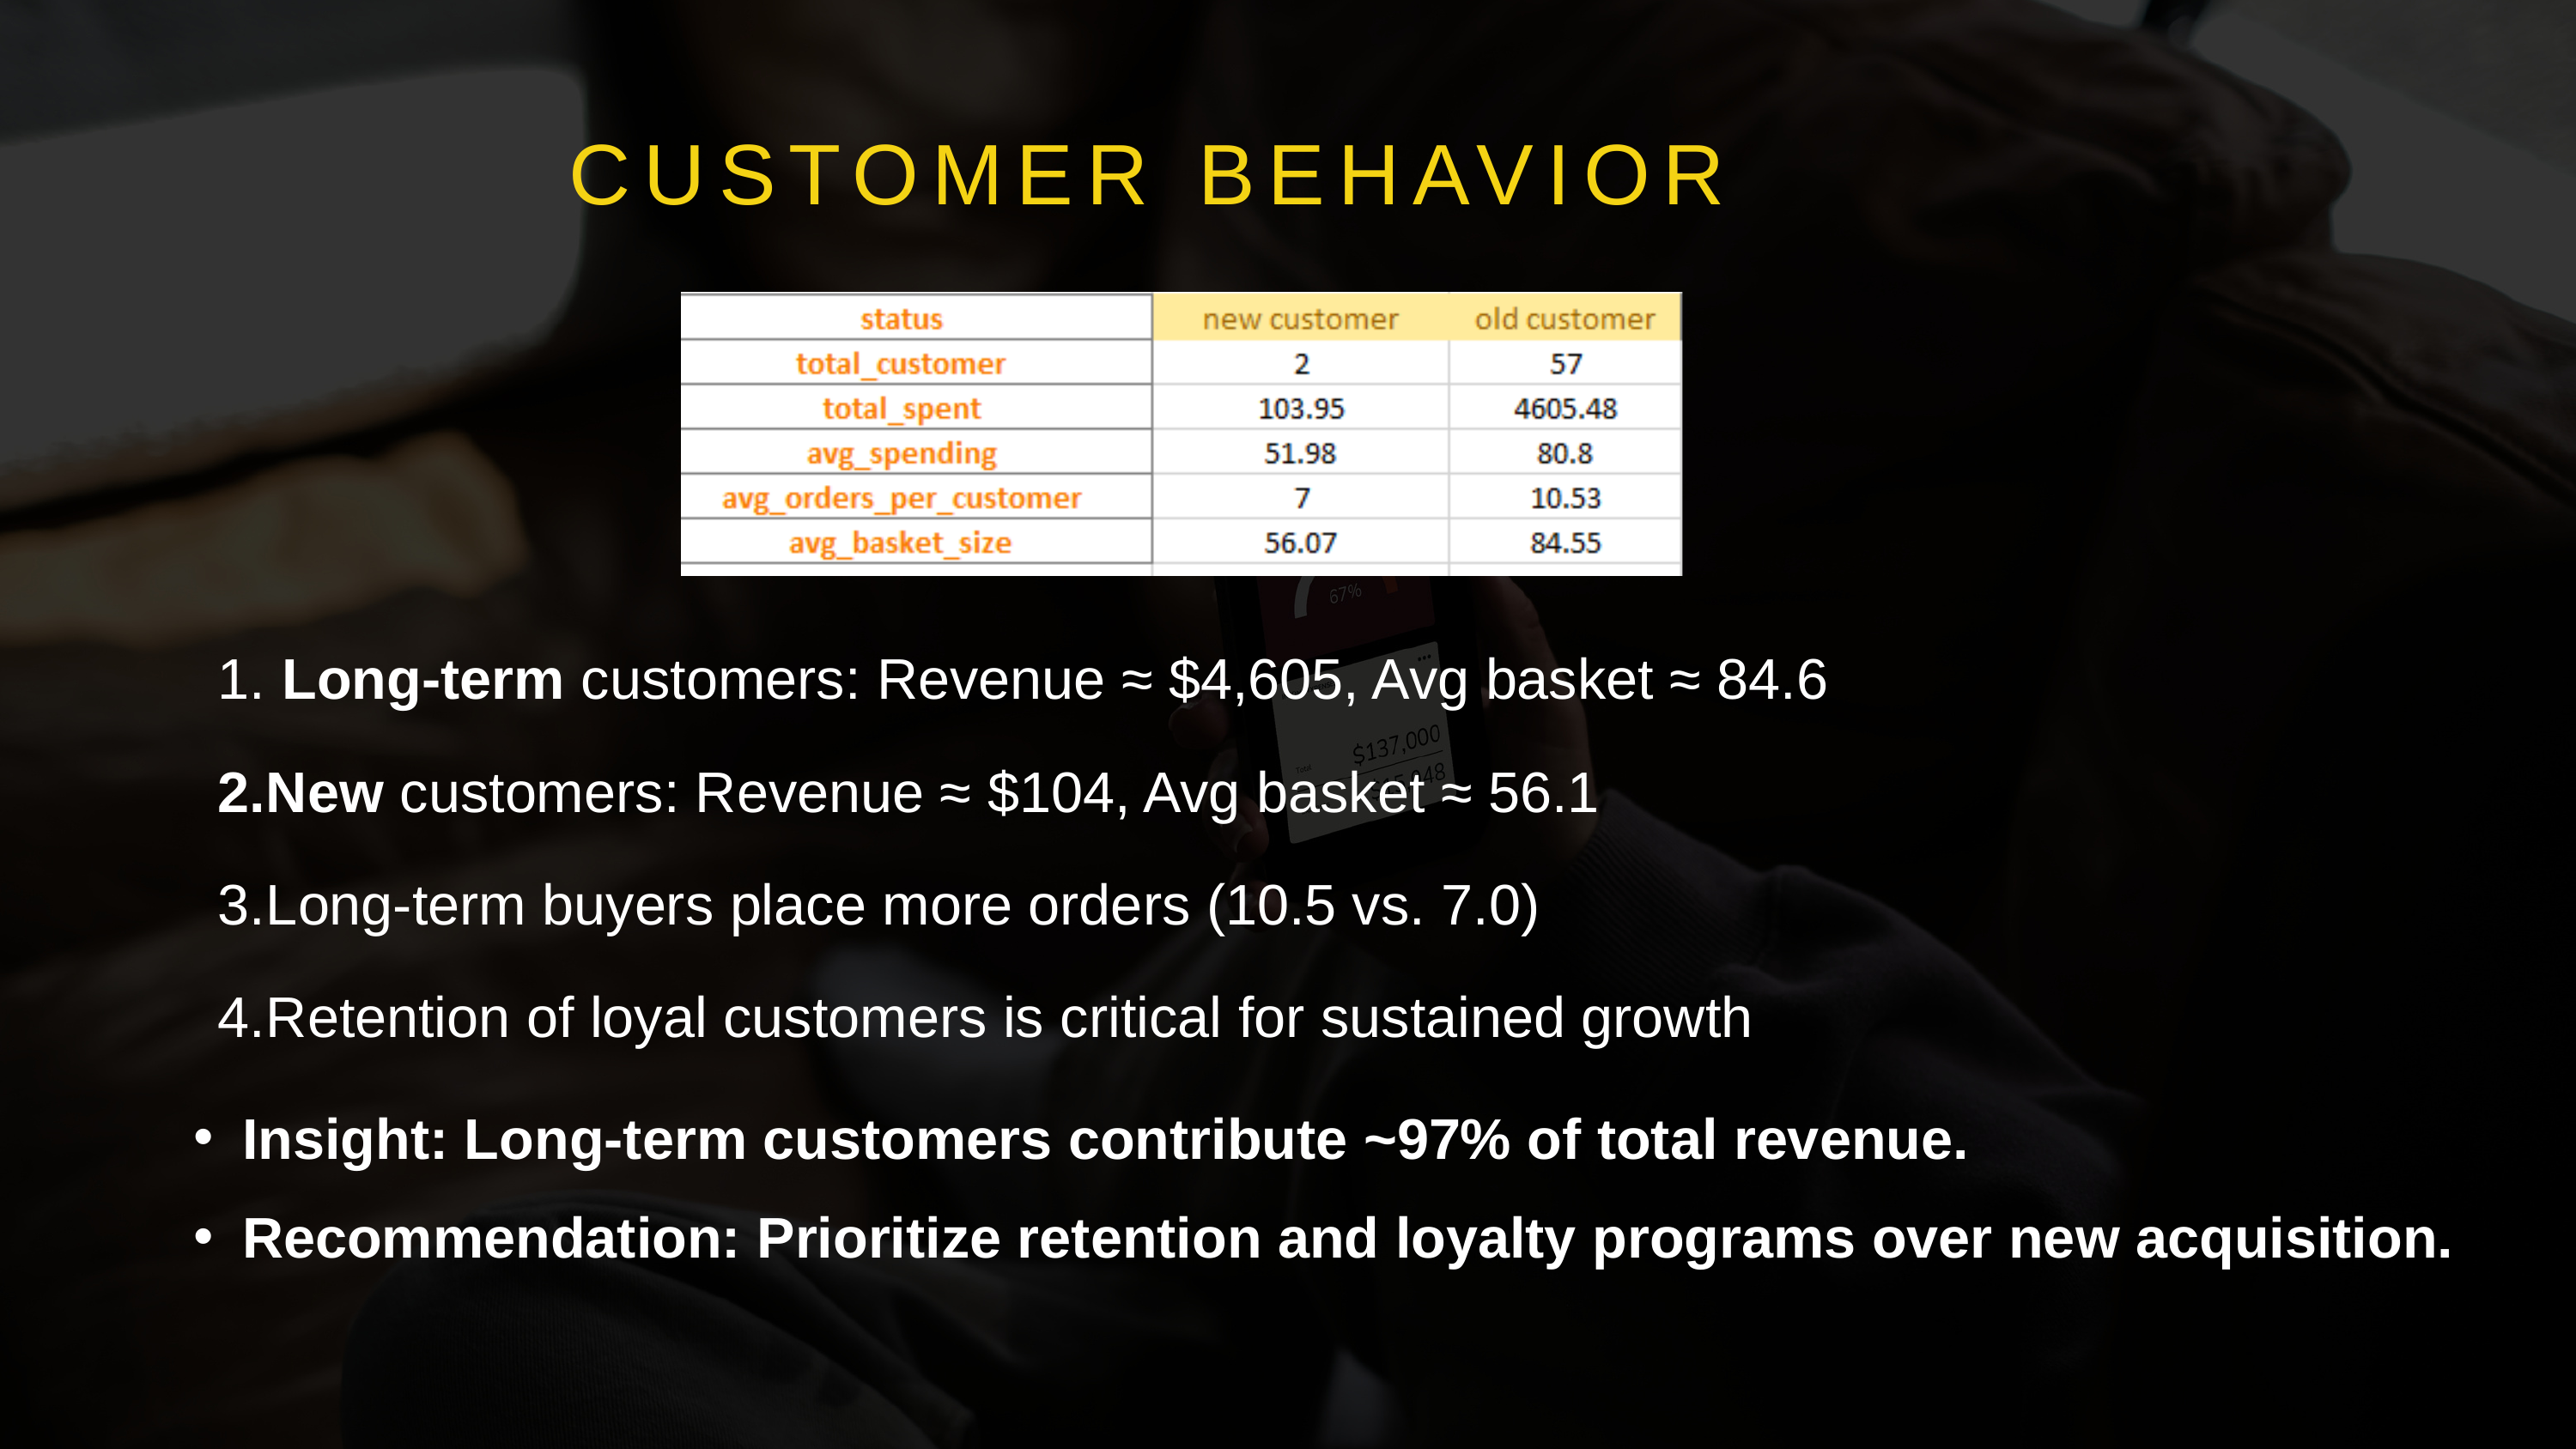

CUSTOMER BEHAVIOR

 Long-term customers: Revenue ≈ $4,605, Avg basket ≈ 84.6
New customers: Revenue ≈ $104, Avg basket ≈ 56.1
Long-term buyers place more orders (10.5 vs. 7.0)
Retention of loyal customers is critical for sustained growth
Insight: Long-term customers contribute ~97% of total revenue.
Recommendation: Prioritize retention and loyalty programs over new acquisition.